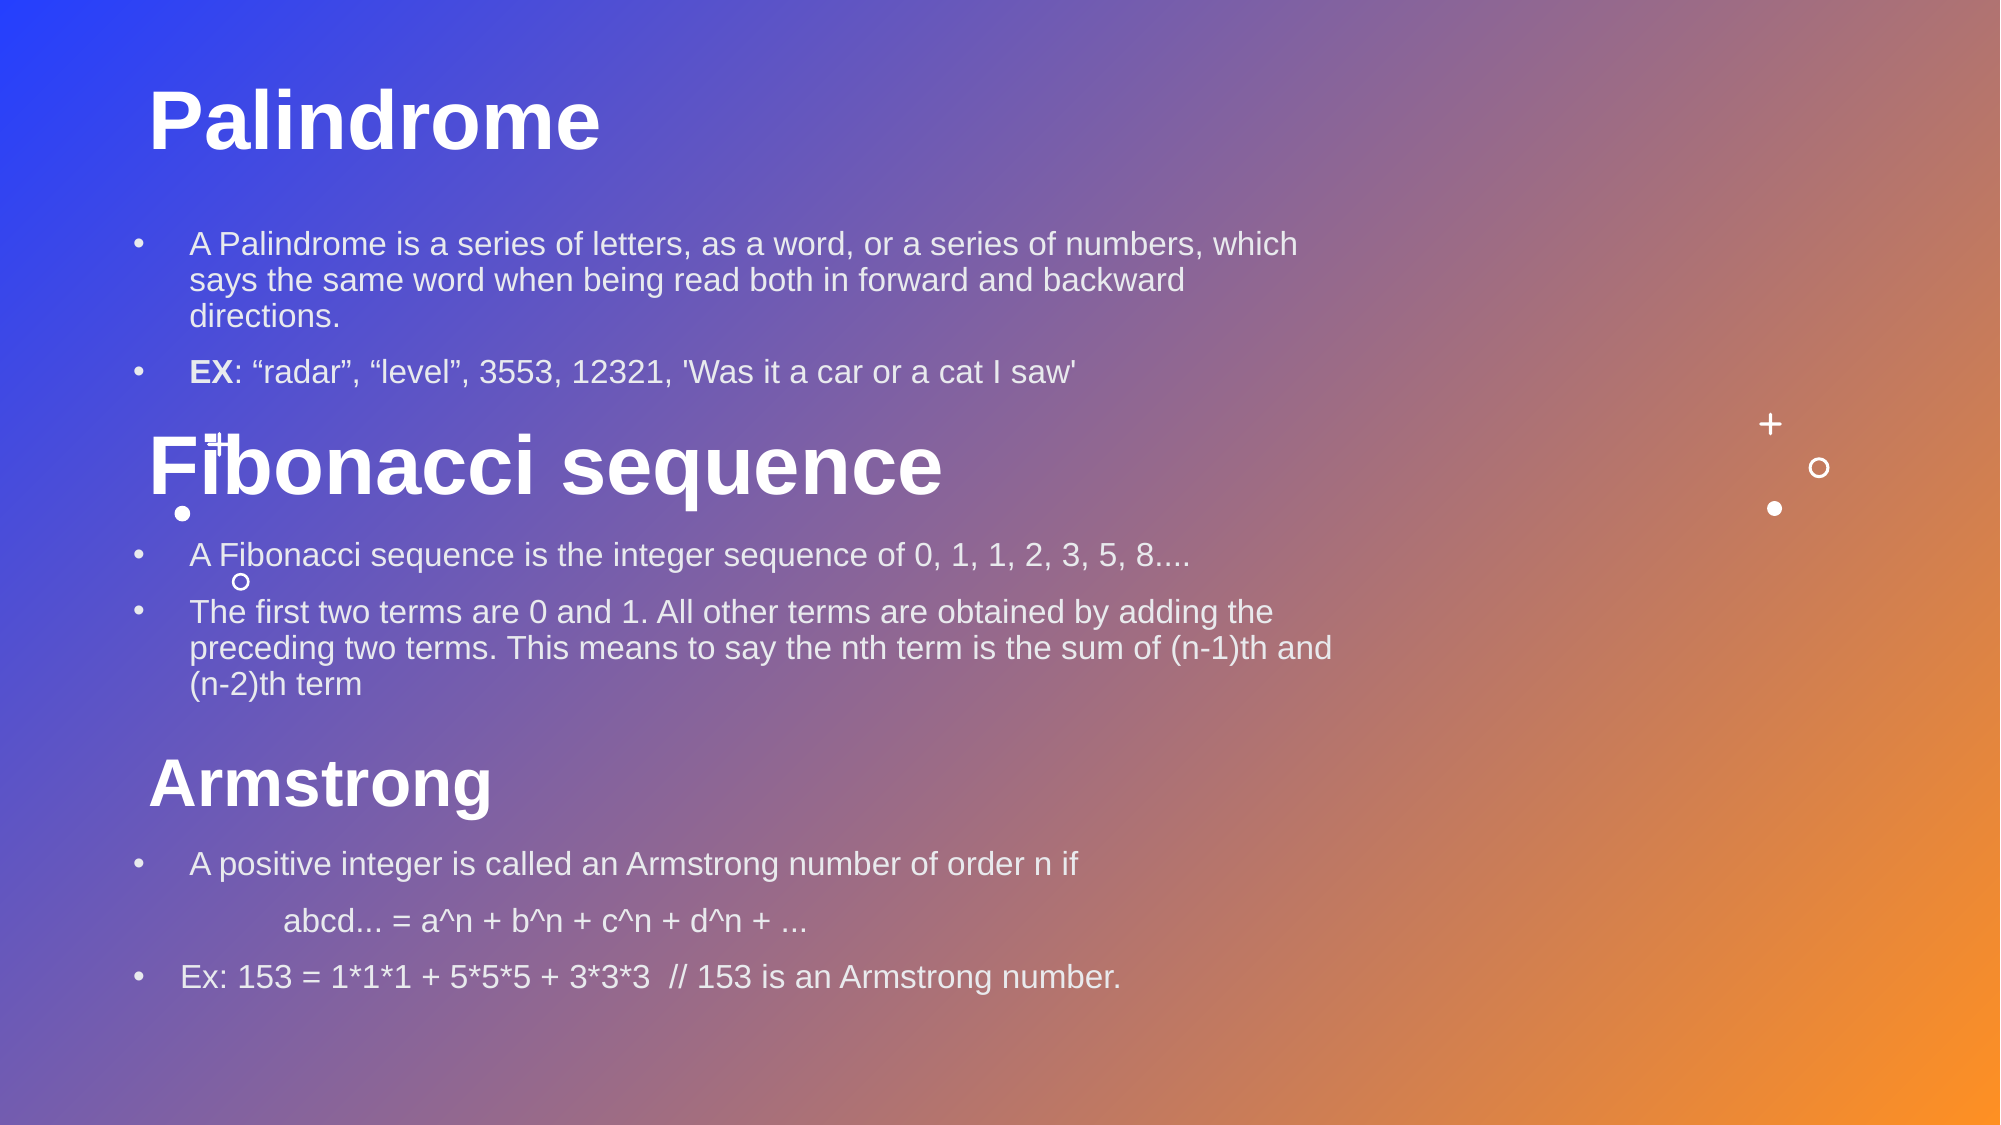

# Palindrome
A Palindrome is a series of letters, as a word, or a series of numbers, which says the same word when being read both in forward and backward directions.
EX: “radar”, “level”, 3553, 12321, 'Was it a car or a cat I saw'
Fibonacci sequence
A Fibonacci sequence is the integer sequence of 0, 1, 1, 2, 3, 5, 8....
The first two terms are 0 and 1. All other terms are obtained by adding the preceding two terms. This means to say the nth term is the sum of (n-1)th and (n-2)th term
Armstrong
A positive integer is called an Armstrong number of order n if
	abcd... = a^n + b^n + c^n + d^n + ...
Ex: 153 = 1*1*1 + 5*5*5 + 3*3*3  // 153 is an Armstrong number.